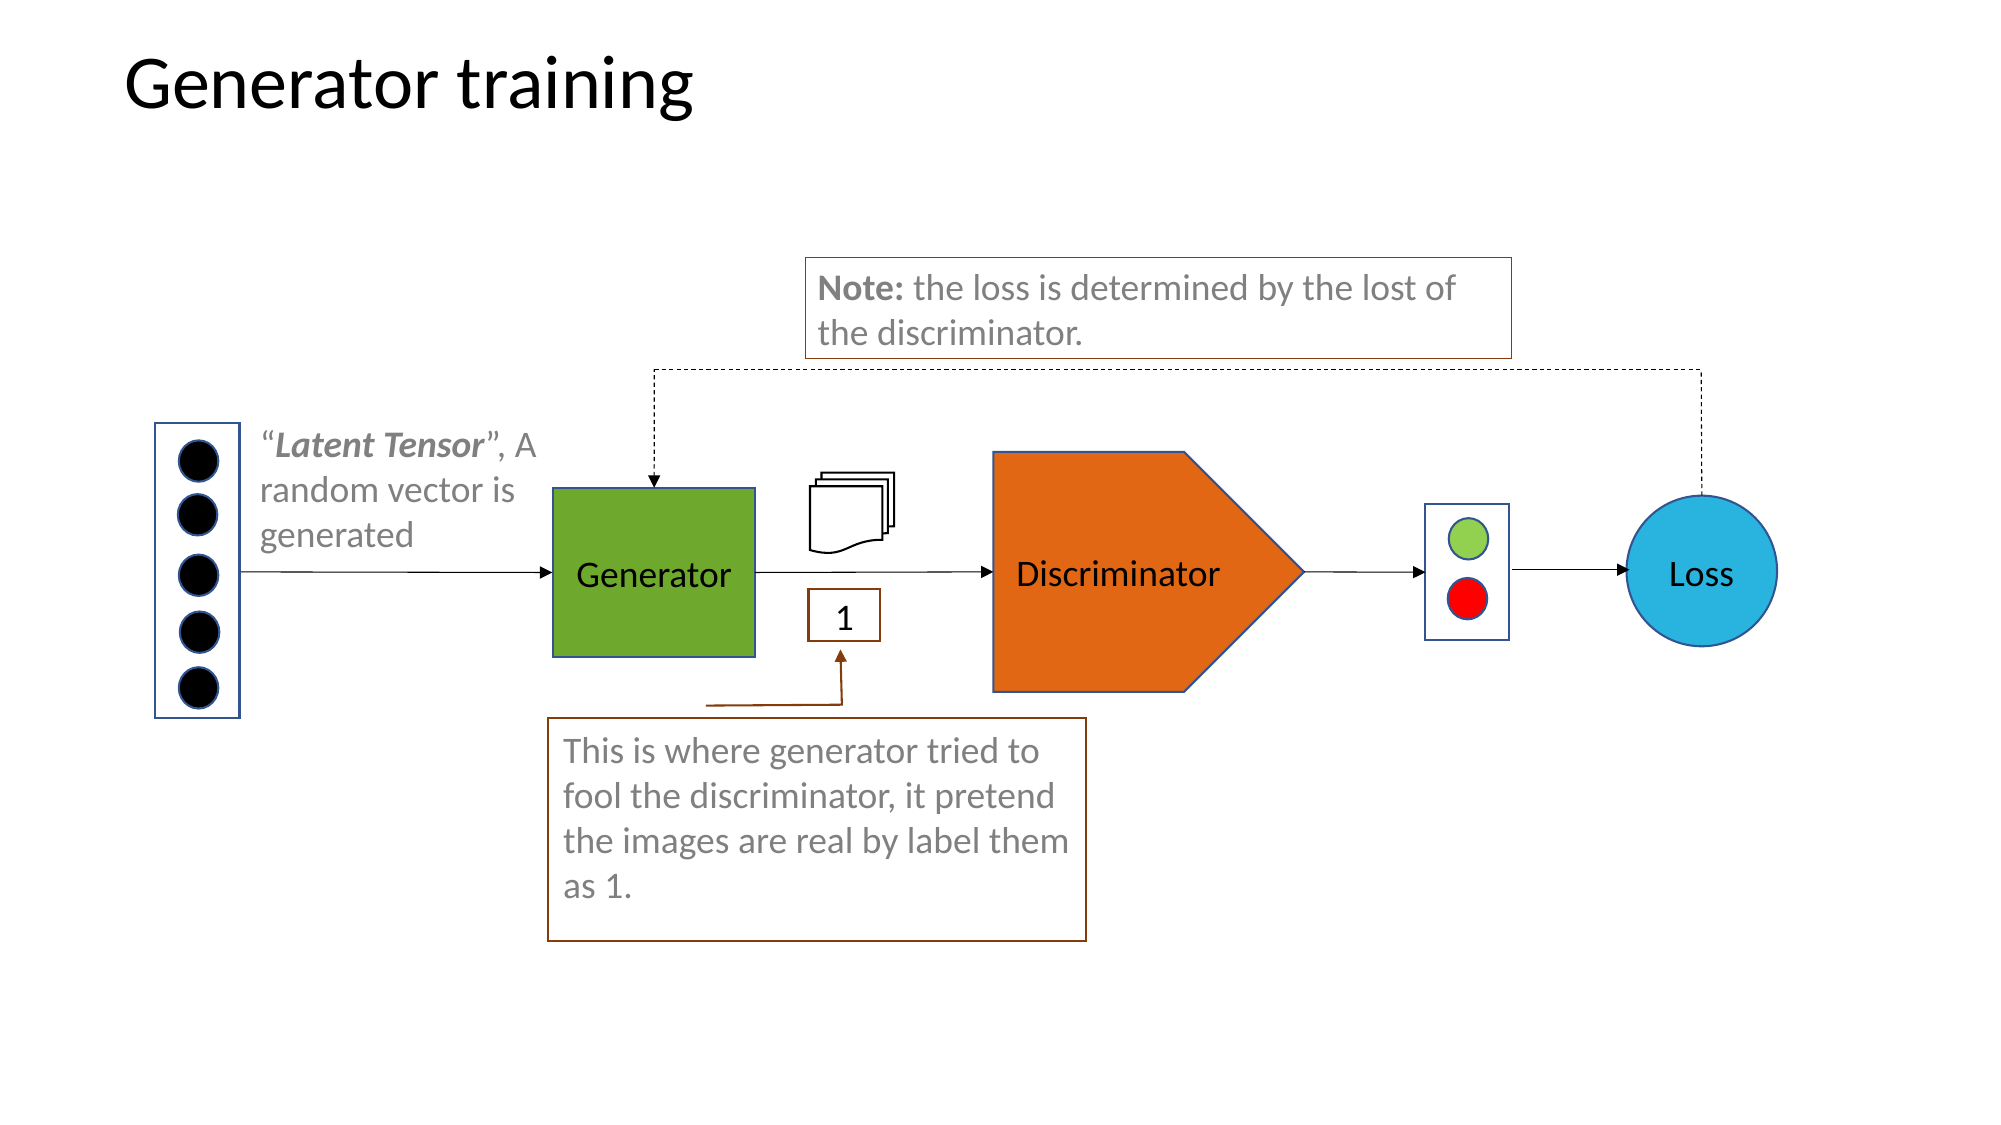

# Generator training
Note: the loss is determined by the lost of the discriminator.
“Latent Tensor”, A random vector is generated

Discriminator

Generator
Loss

1
This is where generator tried to fool the discriminator, it pretend the images are real by label them as 1.